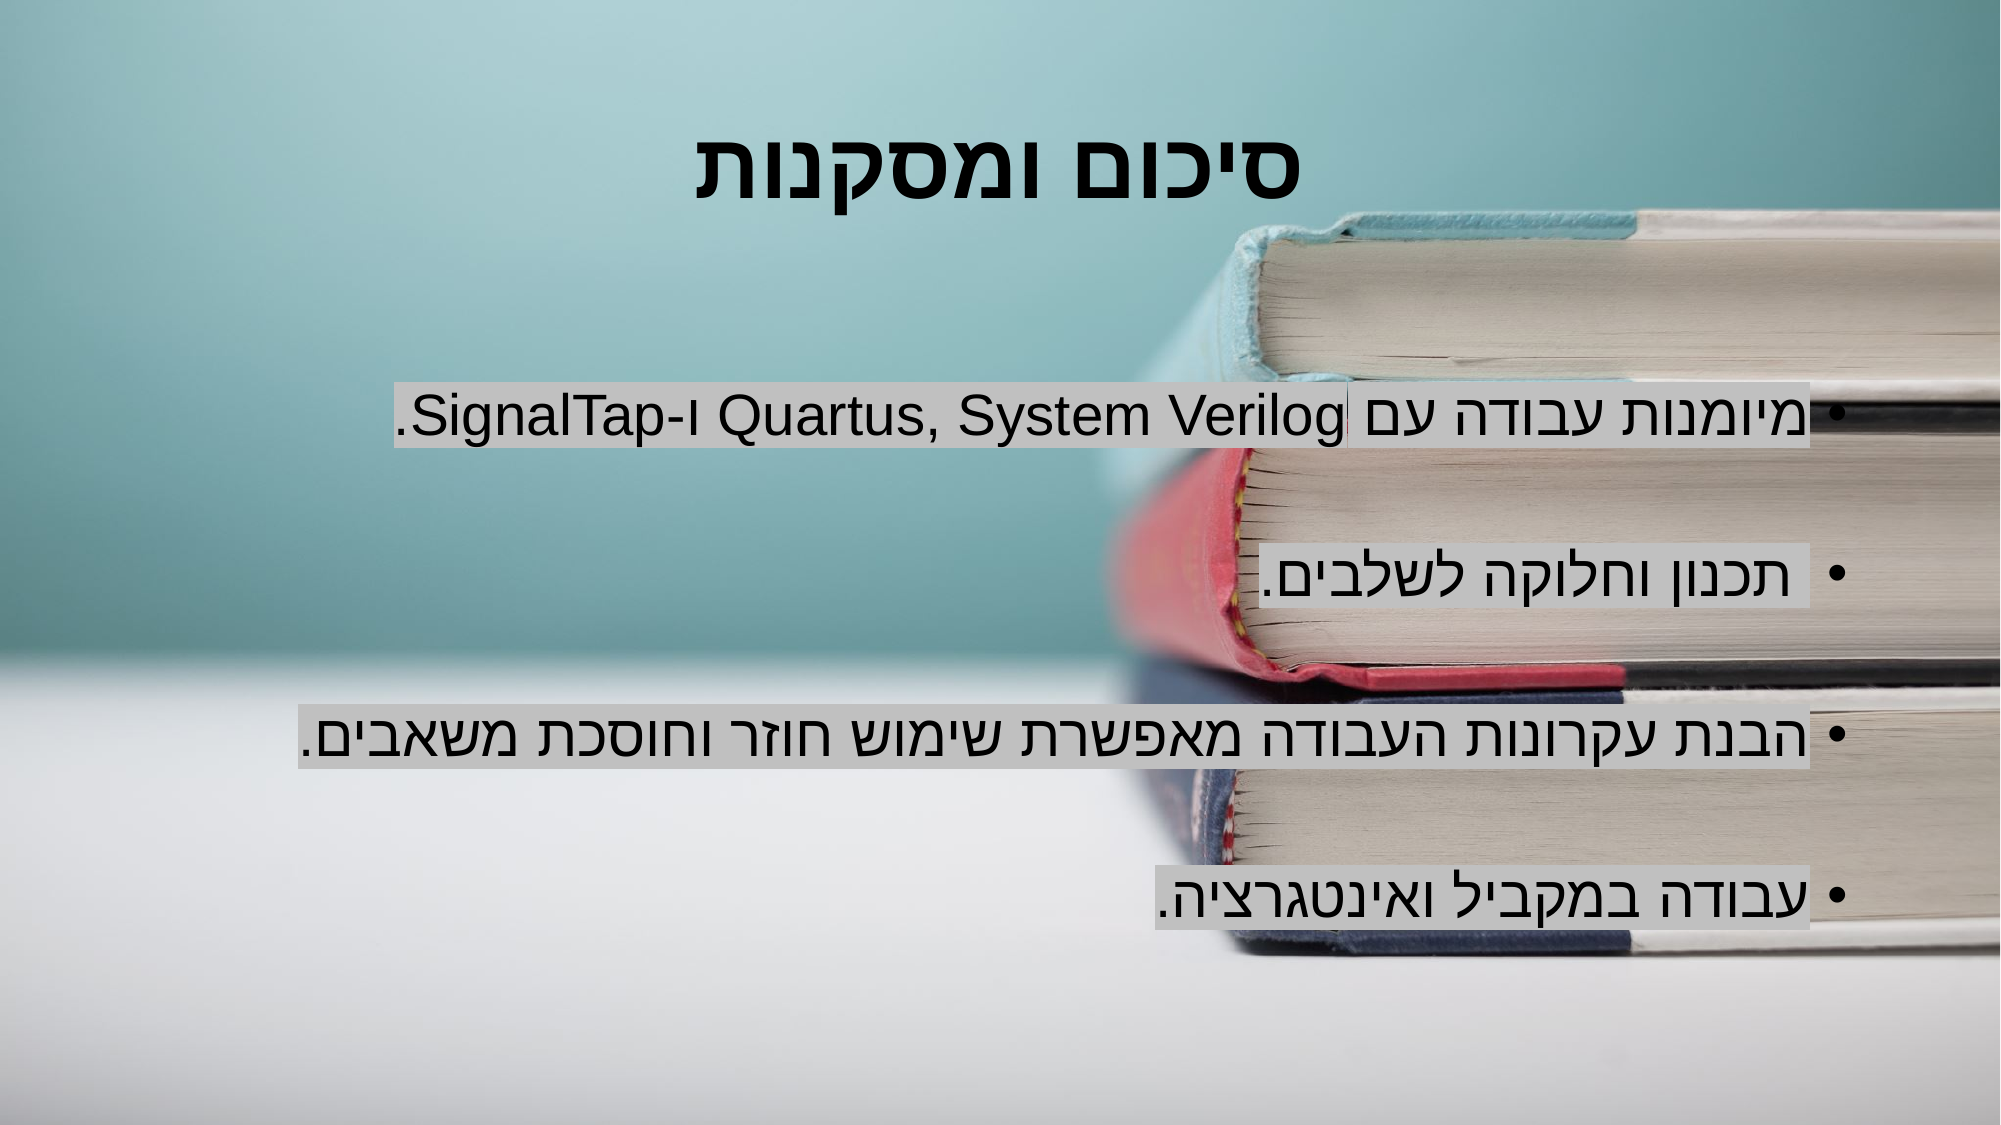

# סיכום ומסקנות
מיומנות עבודה עם Quartus, System Verilog ו-SignalTap.
 תכנון וחלוקה לשלבים.
הבנת עקרונות העבודה מאפשרת שימוש חוזר וחוסכת משאבים.
עבודה במקביל ואינטגרציה.